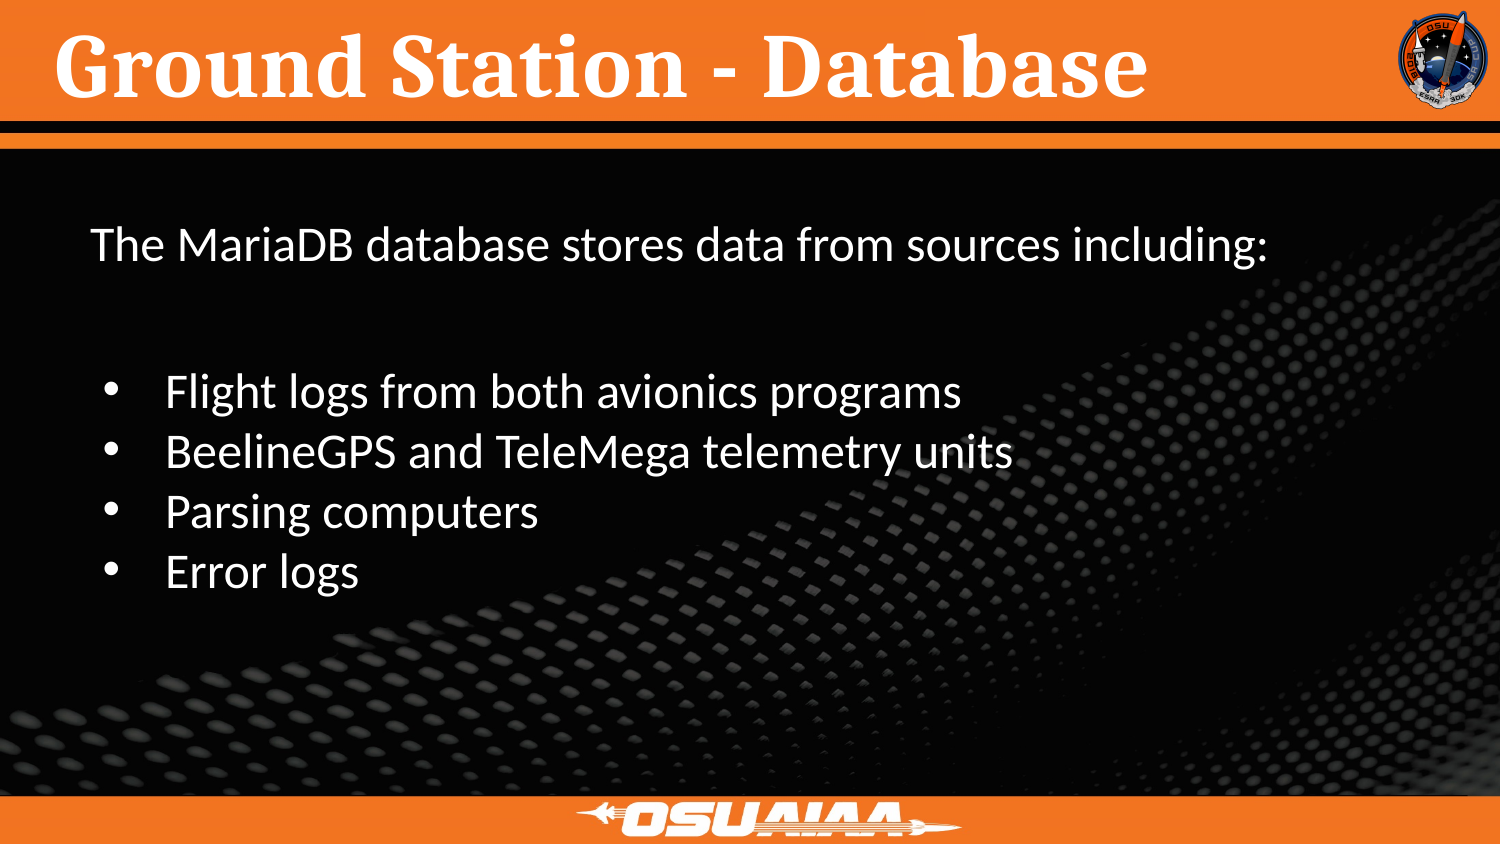

# Ground Station - Database
The MariaDB database stores data from sources including:

Flight logs from both avionics programs
BeelineGPS and TeleMega telemetry units
Parsing computers
Error logs